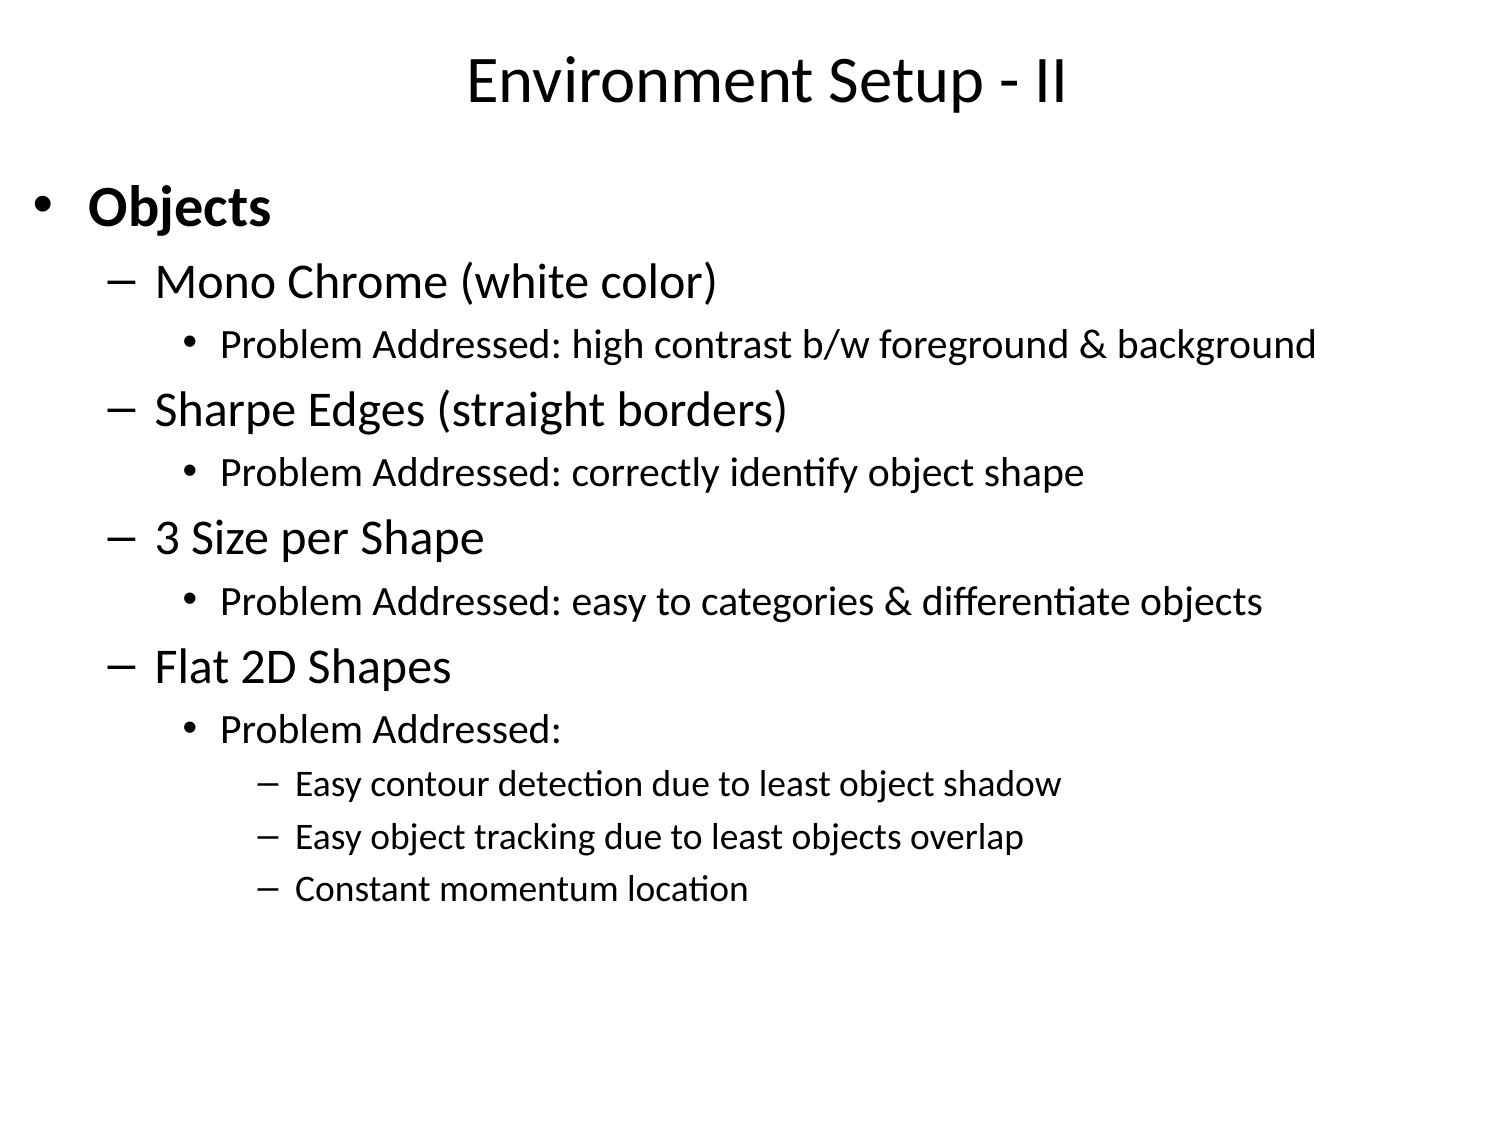

# Environment Setup - II
Objects
Mono Chrome (white color)
Problem Addressed: high contrast b/w foreground & background
Sharpe Edges (straight borders)
Problem Addressed: correctly identify object shape
3 Size per Shape
Problem Addressed: easy to categories & differentiate objects
Flat 2D Shapes
Problem Addressed:
Easy contour detection due to least object shadow
Easy object tracking due to least objects overlap
Constant momentum location